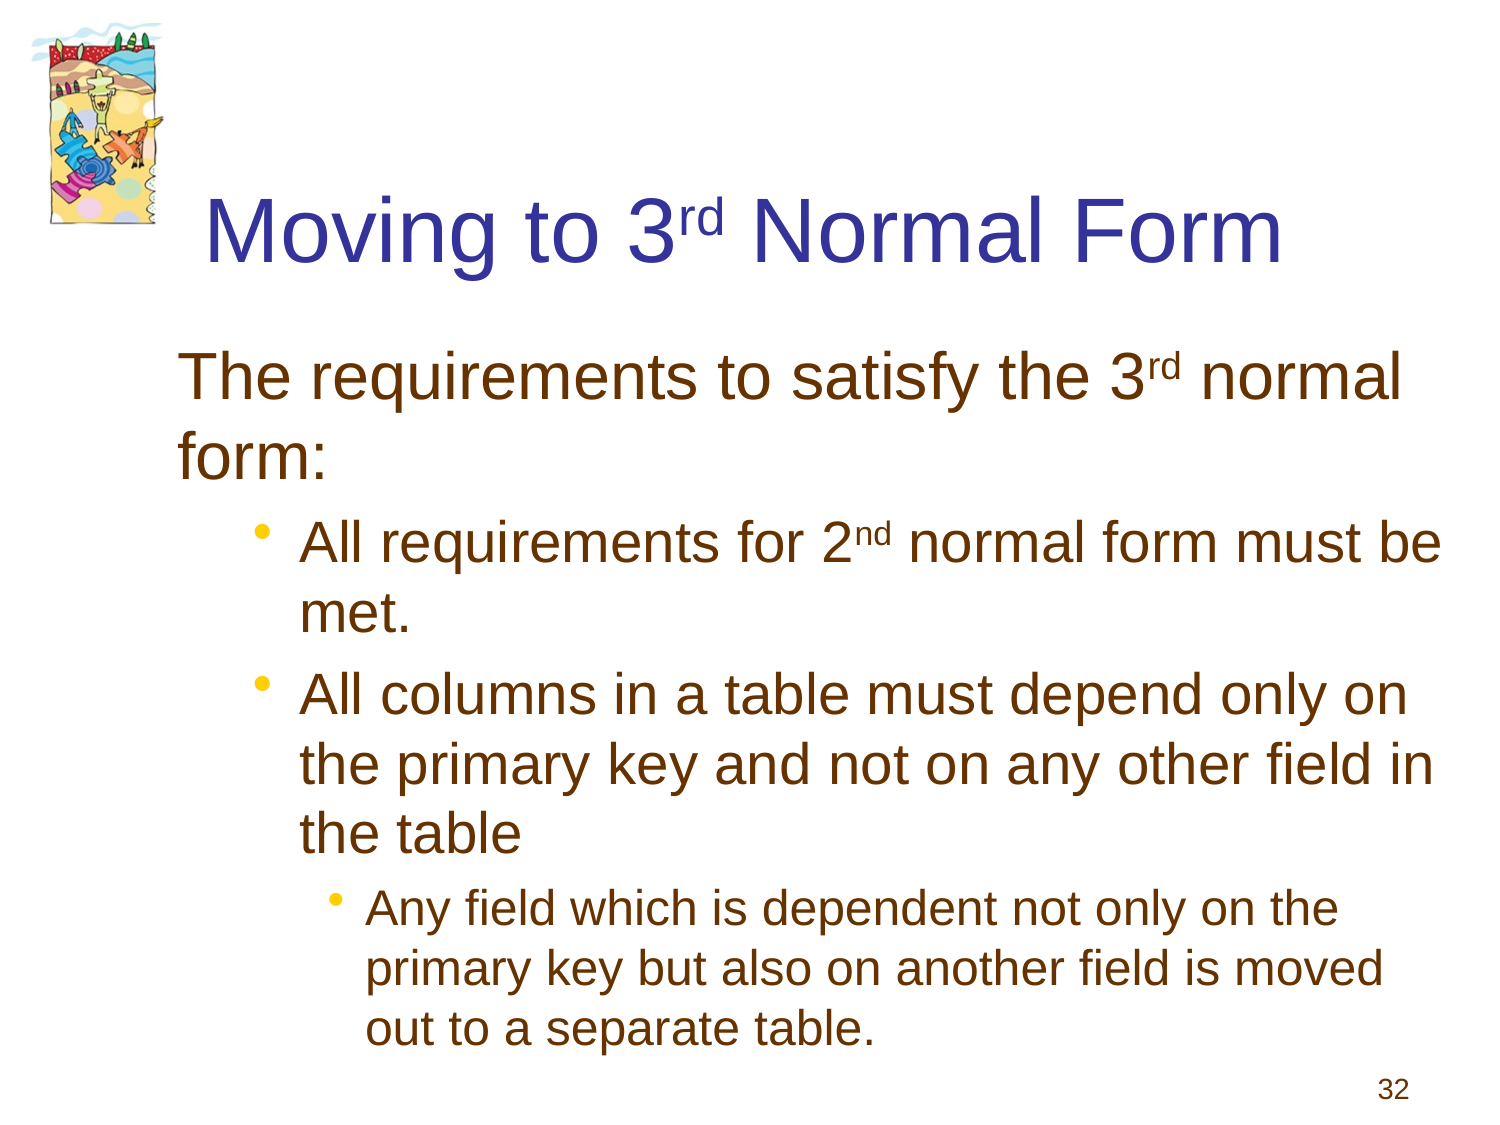

# Moving to 3rd Normal Form
The requirements to satisfy the 3rd normal form:
All requirements for 2nd normal form must be met.
All columns in a table must depend only on the primary key and not on any other field in the table
Any field which is dependent not only on the primary key but also on another field is moved out to a separate table.

32